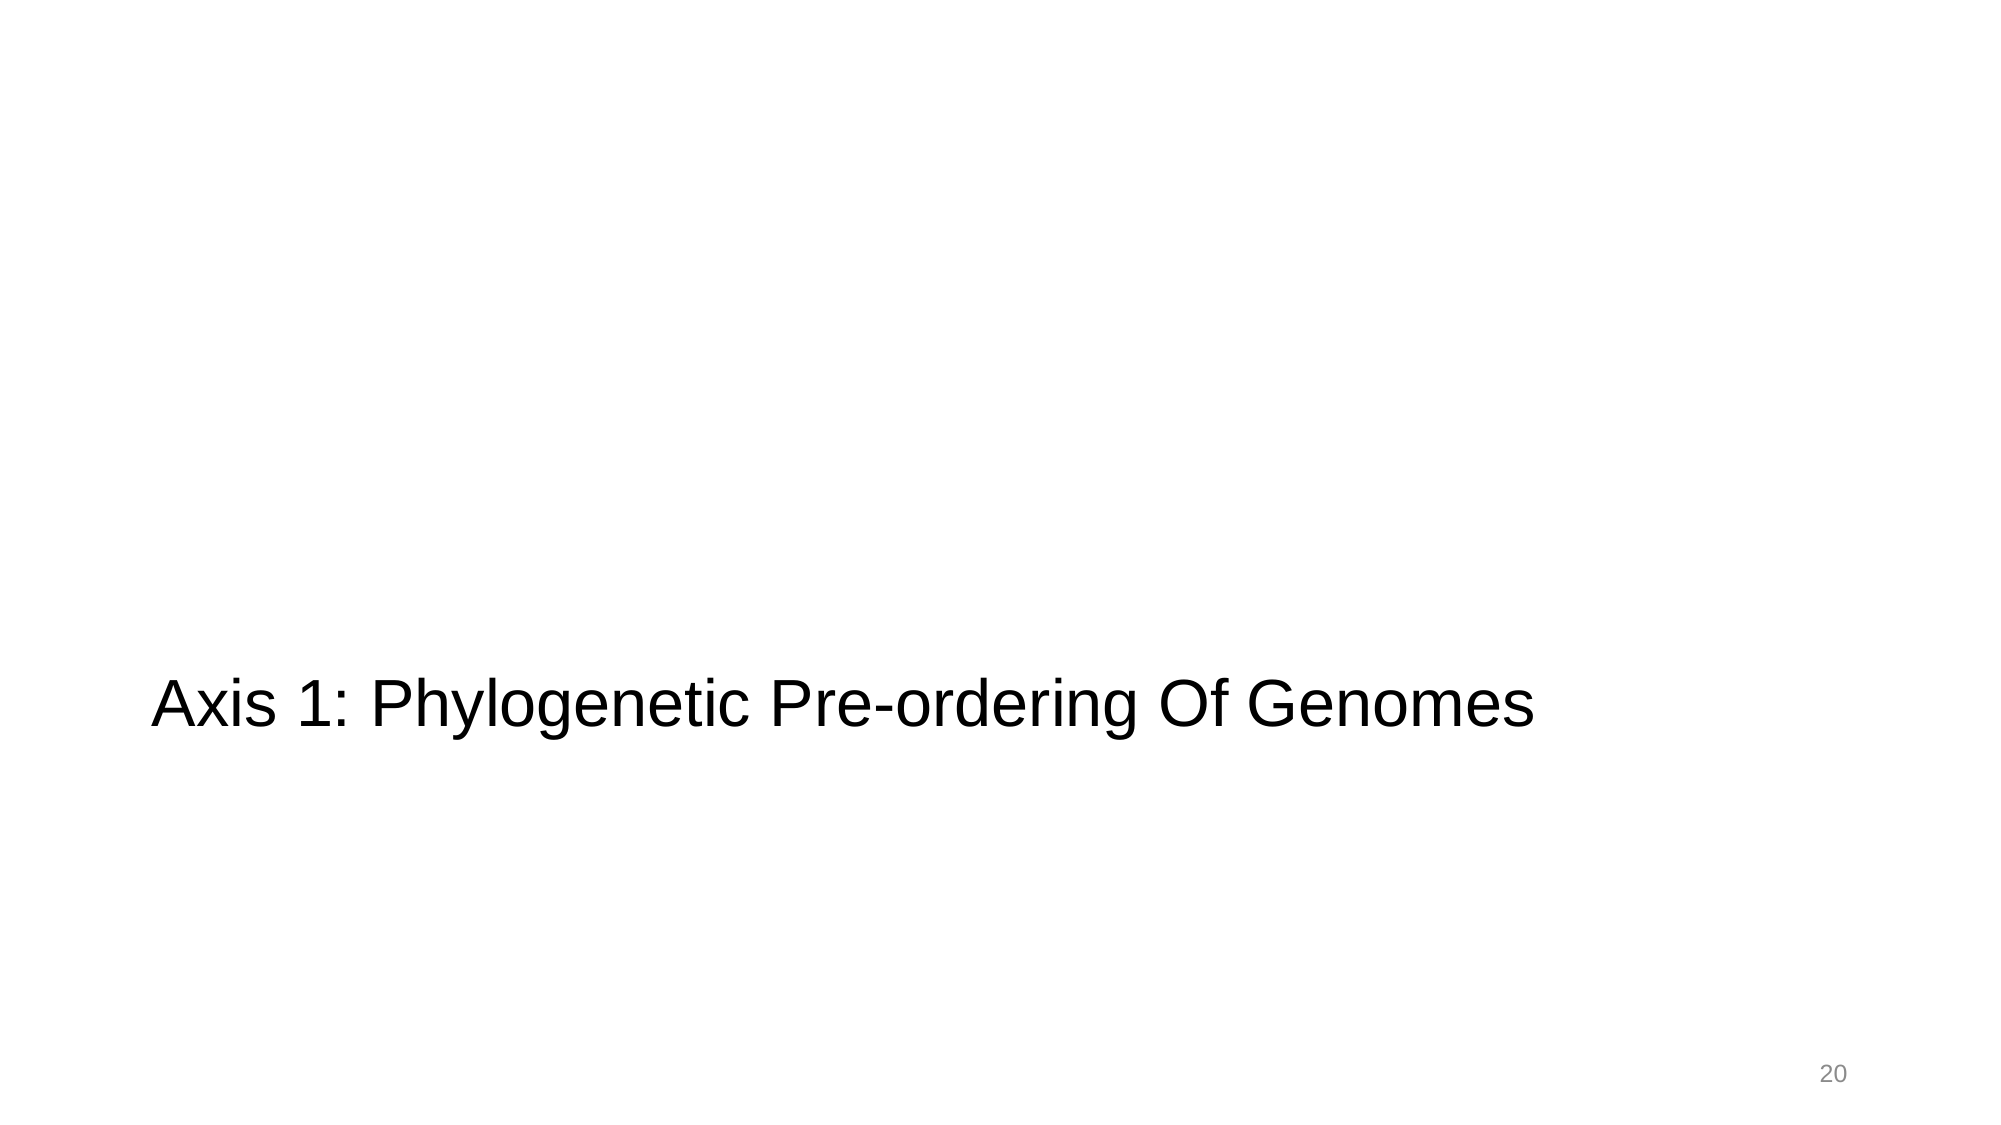

# Axis 1: Phylogenetic Pre-ordering Of Genomes

20